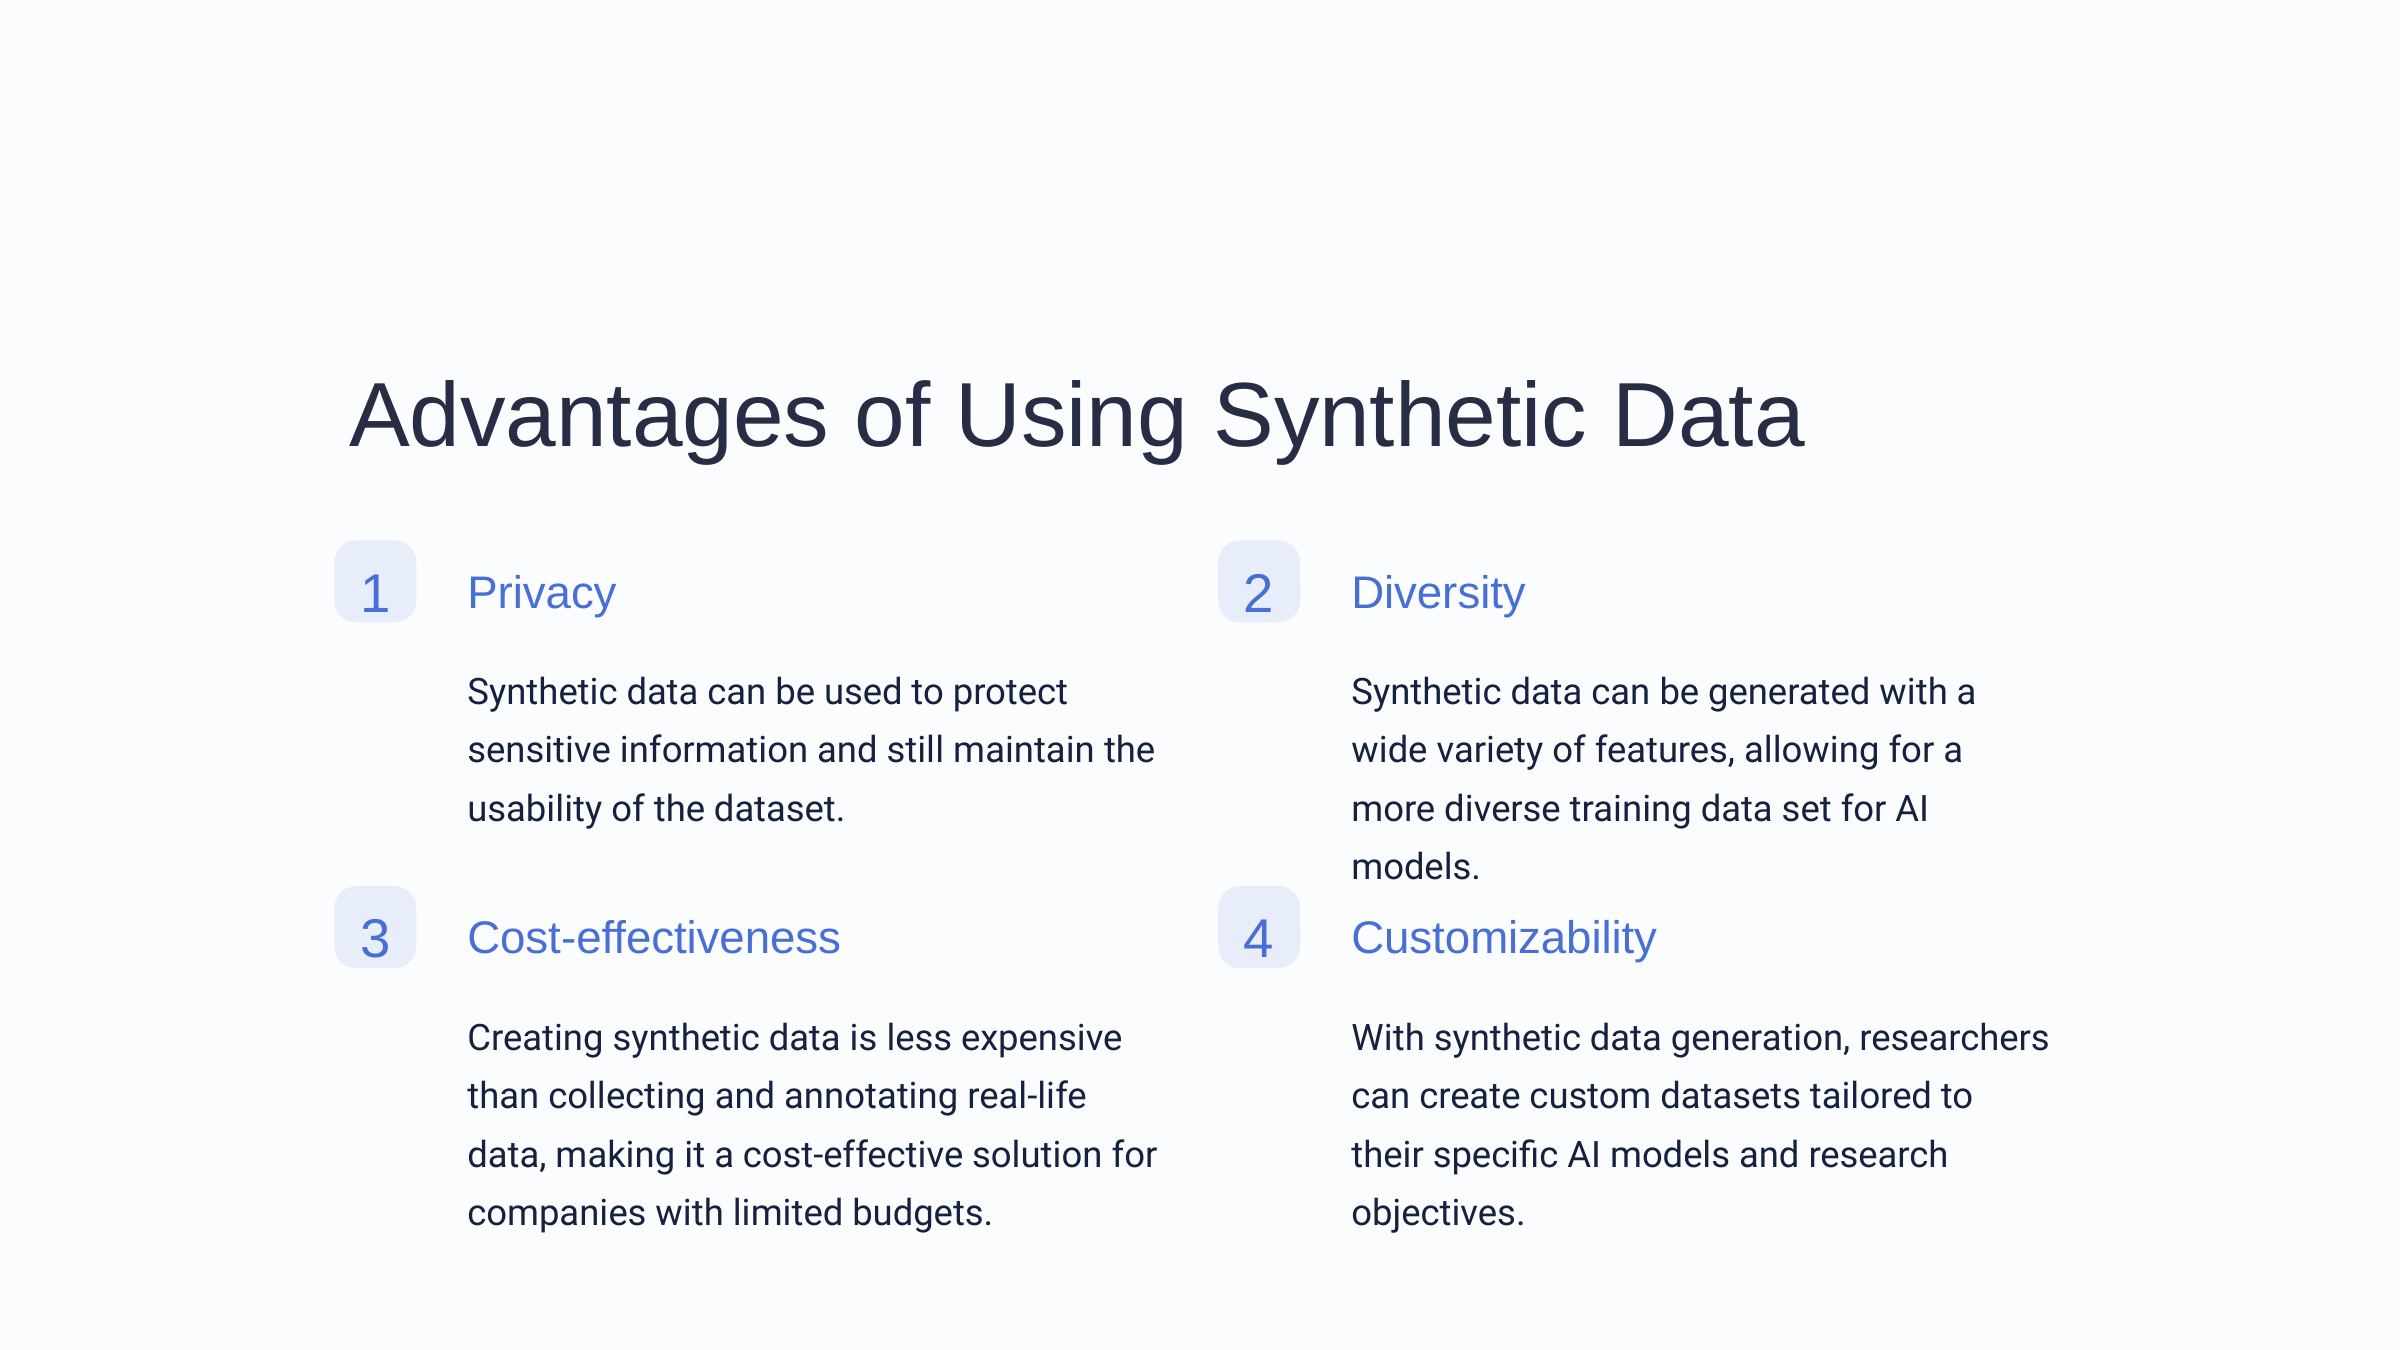

Advantages of Using Synthetic Data

1
2
Privacy
Diversity
Synthetic data can be used to protect sensitive information and still maintain the usability of the dataset.
Synthetic data can be generated with a wide variety of features, allowing for a more diverse training data set for AI models.

3
4
Cost-effectiveness
Customizability
Creating synthetic data is less expensive than collecting and annotating real-life data, making it a cost-effective solution for companies with limited budgets.
With synthetic data generation, researchers can create custom datasets tailored to their specific AI models and research objectives.